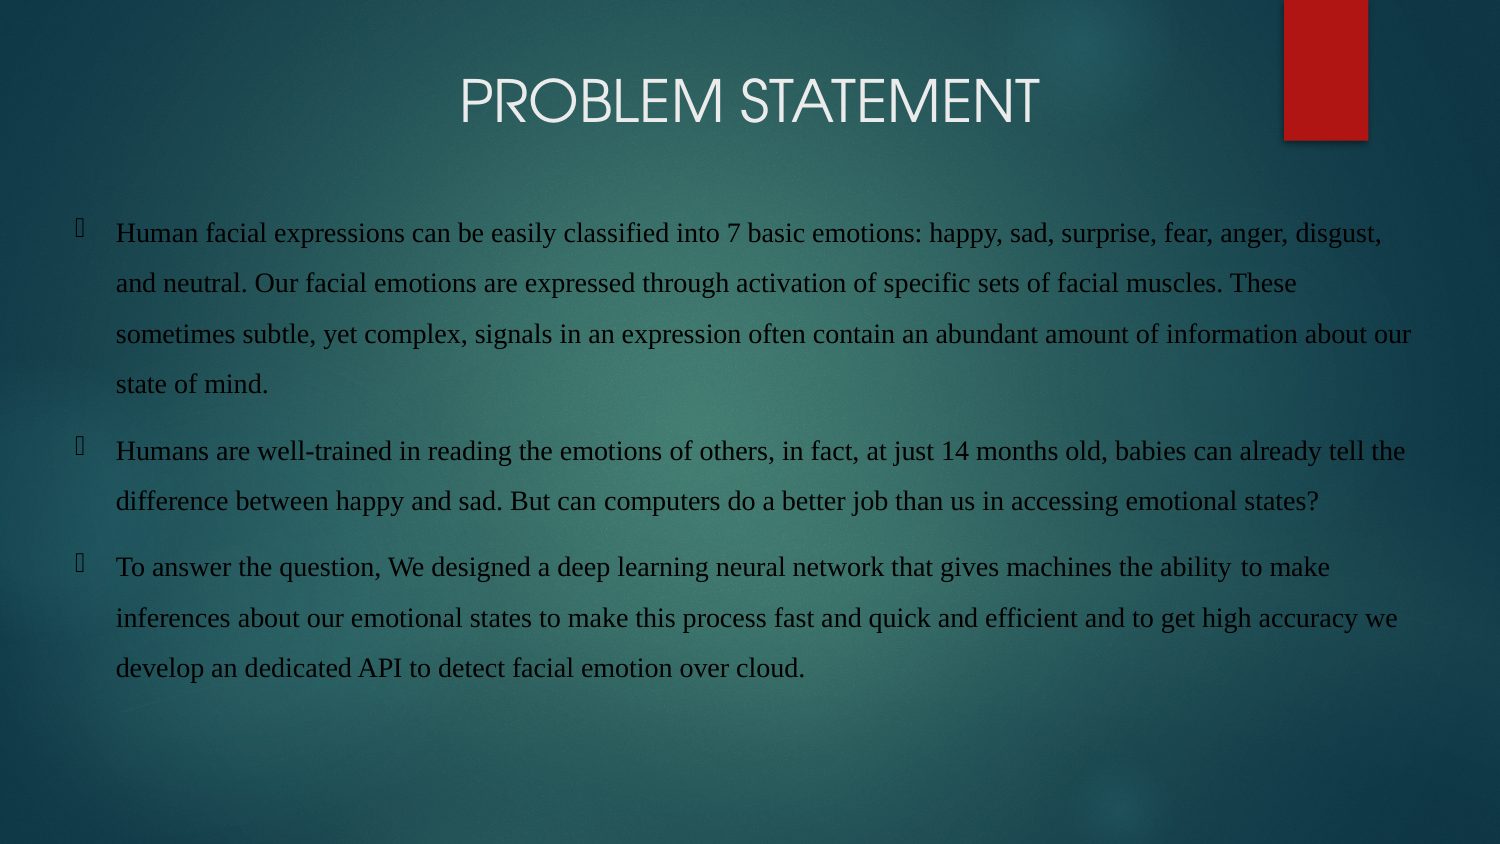

# PROBLEM STATEMENT
Human facial expressions can be easily classified into 7 basic emotions: happy, sad, surprise, fear, anger, disgust, and neutral. Our facial emotions are expressed through activation of specific sets of facial muscles. These sometimes subtle, yet complex, signals in an expression often contain an abundant amount of information about our state of mind.
Humans are well-trained in reading the emotions of others, in fact, at just 14 months old, babies can already tell the difference between happy and sad. But can computers do a better job than us in accessing emotional states?
To answer the question, We designed a deep learning neural network that gives machines the ability to make inferences about our emotional states to make this process fast and quick and efficient and to get high accuracy we develop an dedicated API to detect facial emotion over cloud.